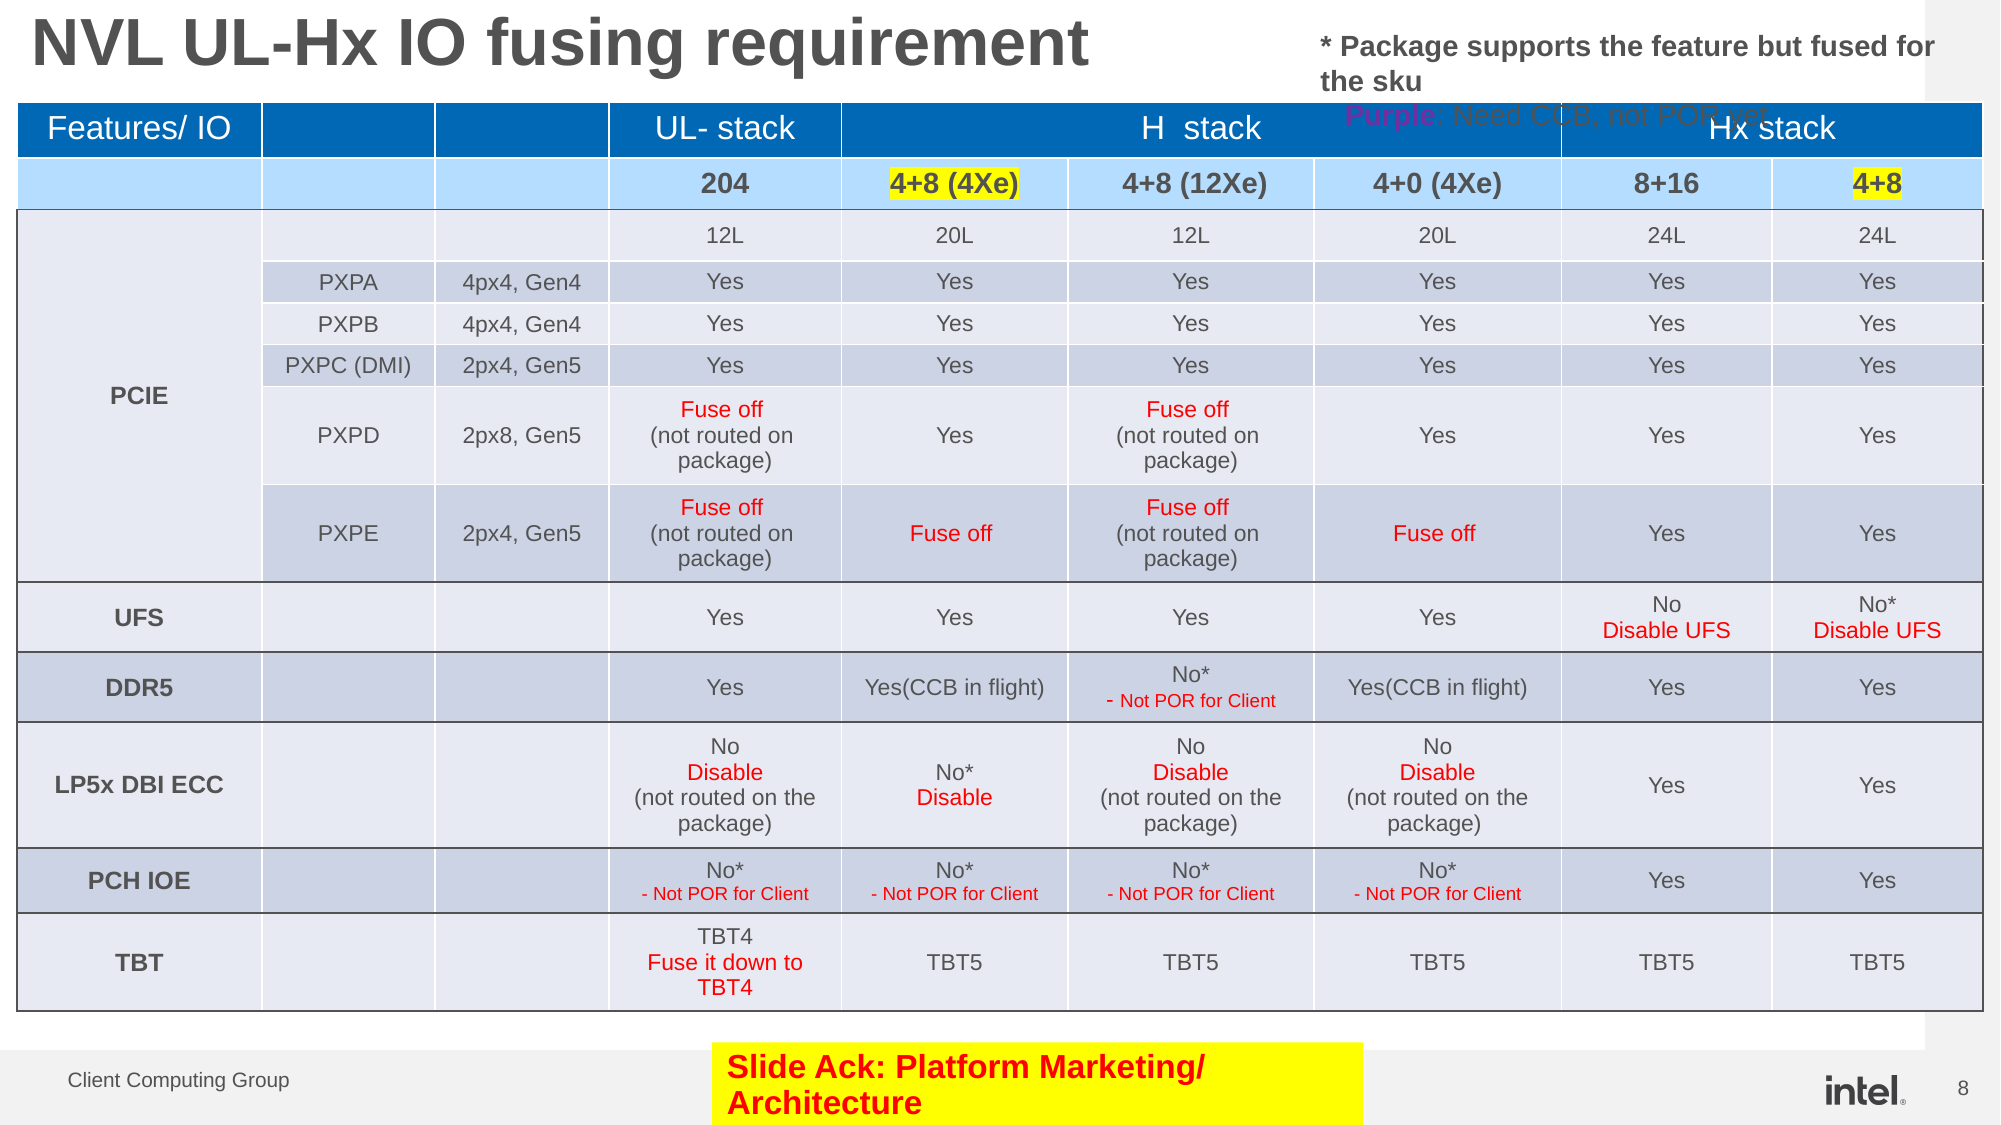

# NVL UL-Hx IO fusing requirement
* Package supports the feature but fused for the sku
   Purple: Need CCB, not POR yet

| Features/ IO |  |  | UL- stack | H stack |  |  | Hx stack |  |
| --- | --- | --- | --- | --- | --- | --- | --- | --- |
|  |  |  | 204 | 4+8 (4Xe) | 4+8 (12Xe) | 4+0 (4Xe) | 8+16 | 4+8 |
| PCIE |  |  | 12L | 20L | 12L | 20L | 24L | 24L |
|  | PXPA | 4px4, Gen4 | Yes | Yes | Yes | Yes | Yes | Yes |
|  | PXPB | 4px4, Gen4 | Yes | Yes | Yes | Yes | Yes | Yes |
|  | PXPC (DMI) | 2px4, Gen5 | Yes | Yes | Yes | Yes | Yes | Yes |
|  | PXPD | 2px8, Gen5 | Fuse off (not routed on package) | Yes | Fuse off (not routed on package) | Yes | Yes | Yes |
|  | PXPE | 2px4, Gen5 | Fuse off (not routed on package) | Fuse off | Fuse off (not routed on package) | Fuse off | Yes | Yes |
| UFS |  |  | Yes | Yes | Yes | Yes | No Disable UFS | No\* Disable UFS |
| DDR5 |  |  | Yes | Yes(CCB in flight) | No\* - Not POR for Client | Yes(CCB in flight) | Yes | Yes |
| LP5x DBI ECC |  |  | No Disable (not routed on the package) | No\* Disable | No Disable (not routed on the package) | No Disable (not routed on the package) | Yes | Yes |
| PCH IOE |  |  | No\* - Not POR for Client | No\* - Not POR for Client | No\* - Not POR for Client | No\* - Not POR for Client | Yes | Yes |
| TBT |  |  | TBT4 Fuse it down to TBT4 | TBT5 | TBT5 | TBT5 | TBT5 | TBT5 |
Slide Ack: Platform Marketing/ Architecture